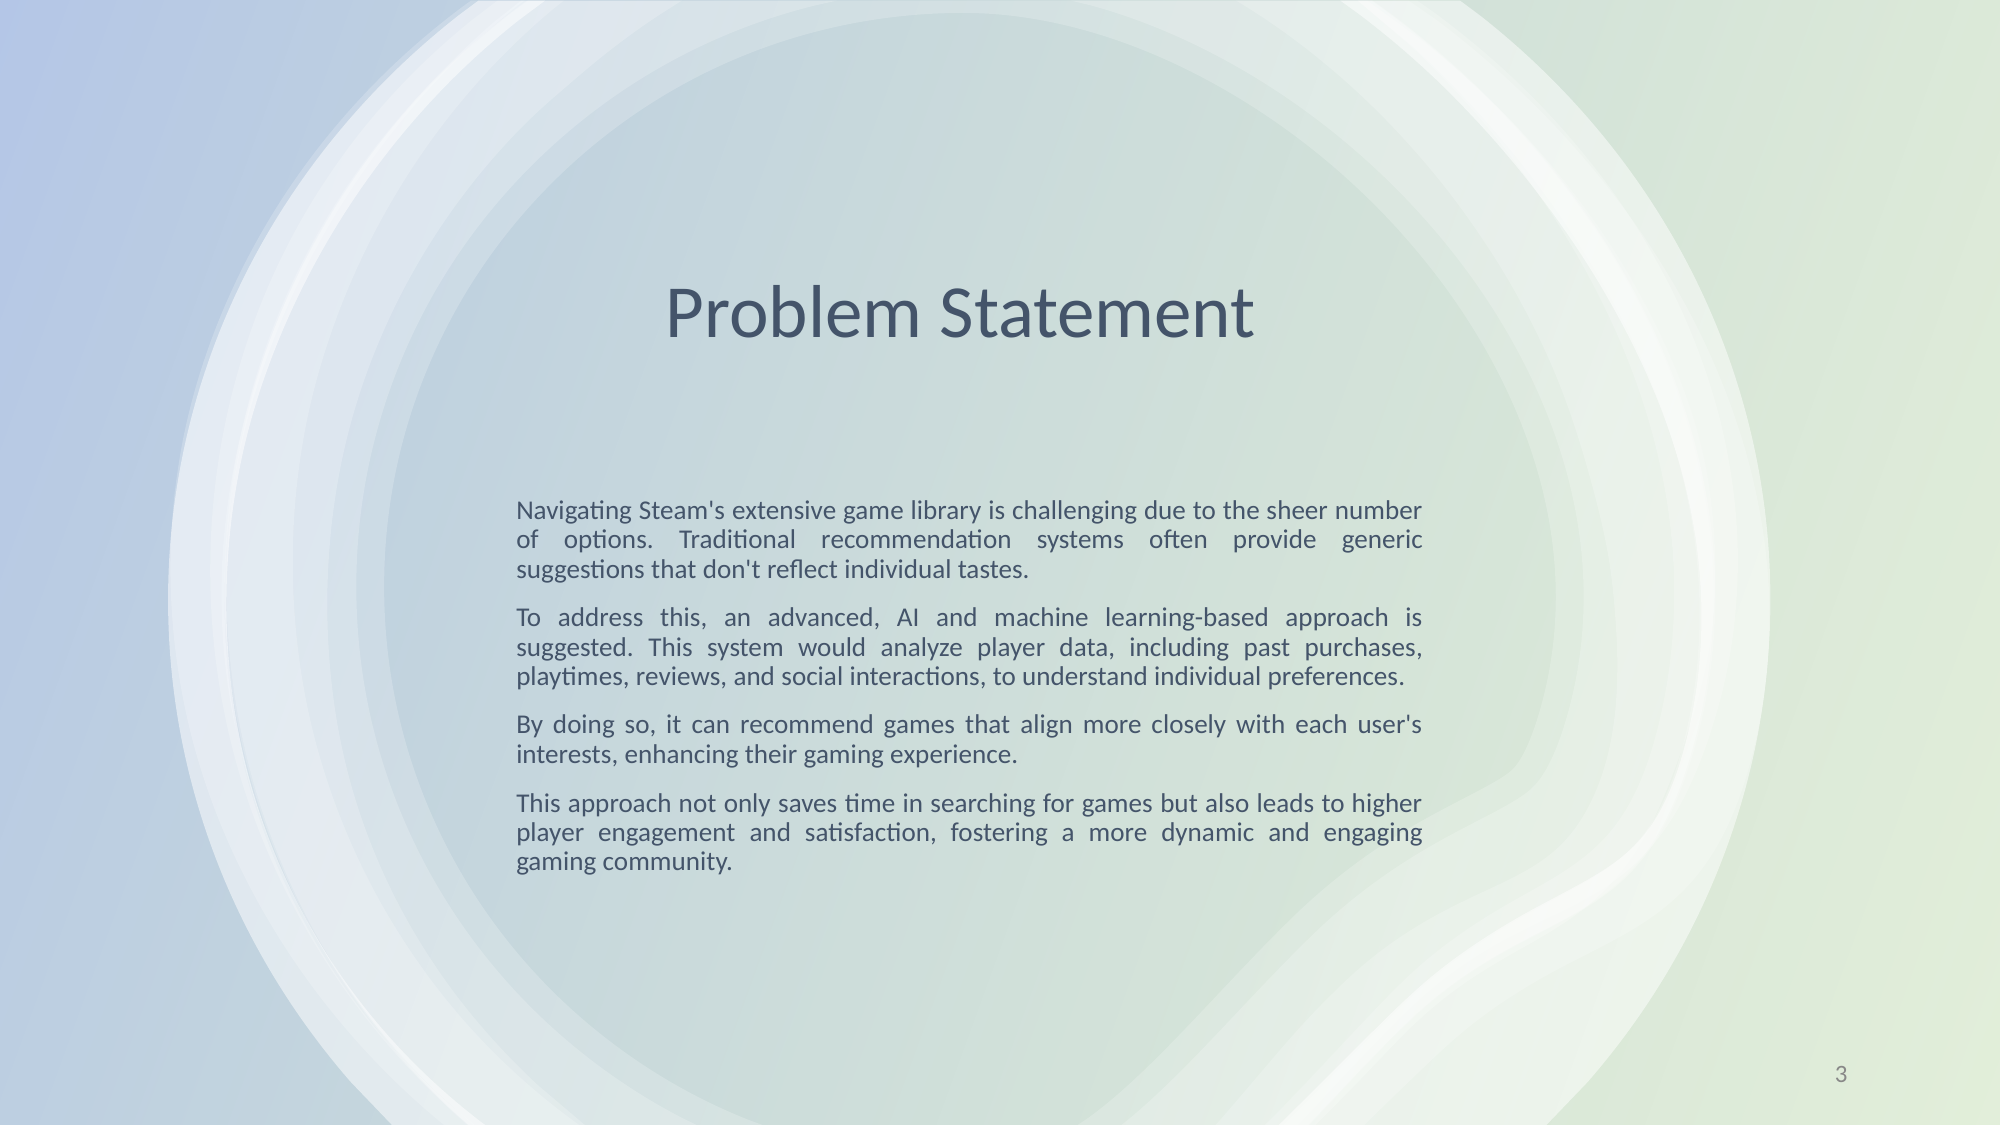

# Problem Statement
Navigating Steam's extensive game library is challenging due to the sheer number of options. Traditional recommendation systems often provide generic suggestions that don't reflect individual tastes.
To address this, an advanced, AI and machine learning-based approach is suggested. This system would analyze player data, including past purchases, playtimes, reviews, and social interactions, to understand individual preferences.
By doing so, it can recommend games that align more closely with each user's interests, enhancing their gaming experience.
This approach not only saves time in searching for games but also leads to higher player engagement and satisfaction, fostering a more dynamic and engaging gaming community.
3